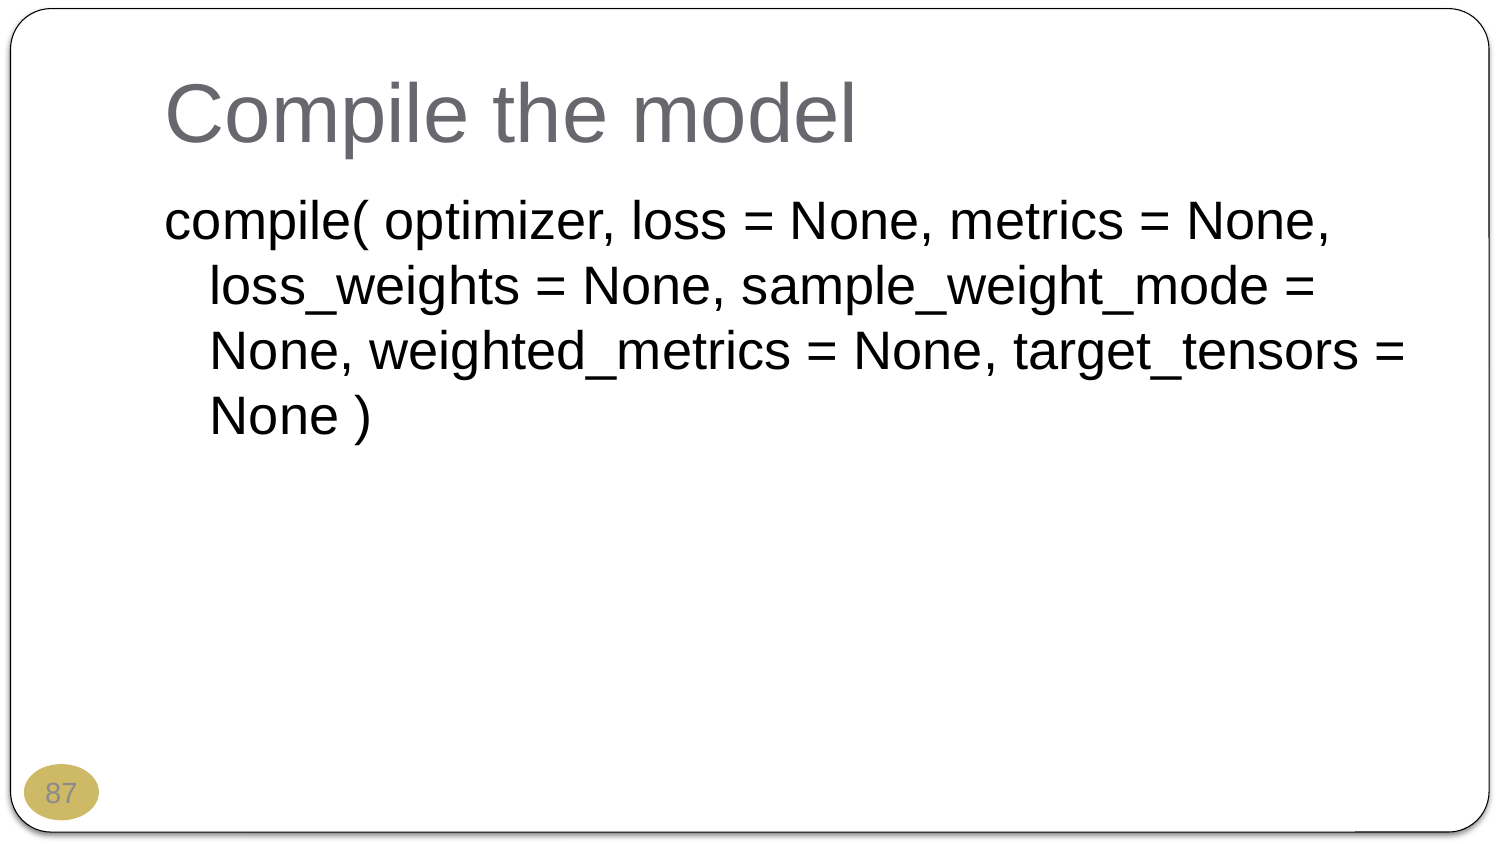

# Compile the model
compile( optimizer, loss = None, metrics = None, loss_weights = None, sample_weight_mode = None, weighted_metrics = None, target_tensors = None )
87